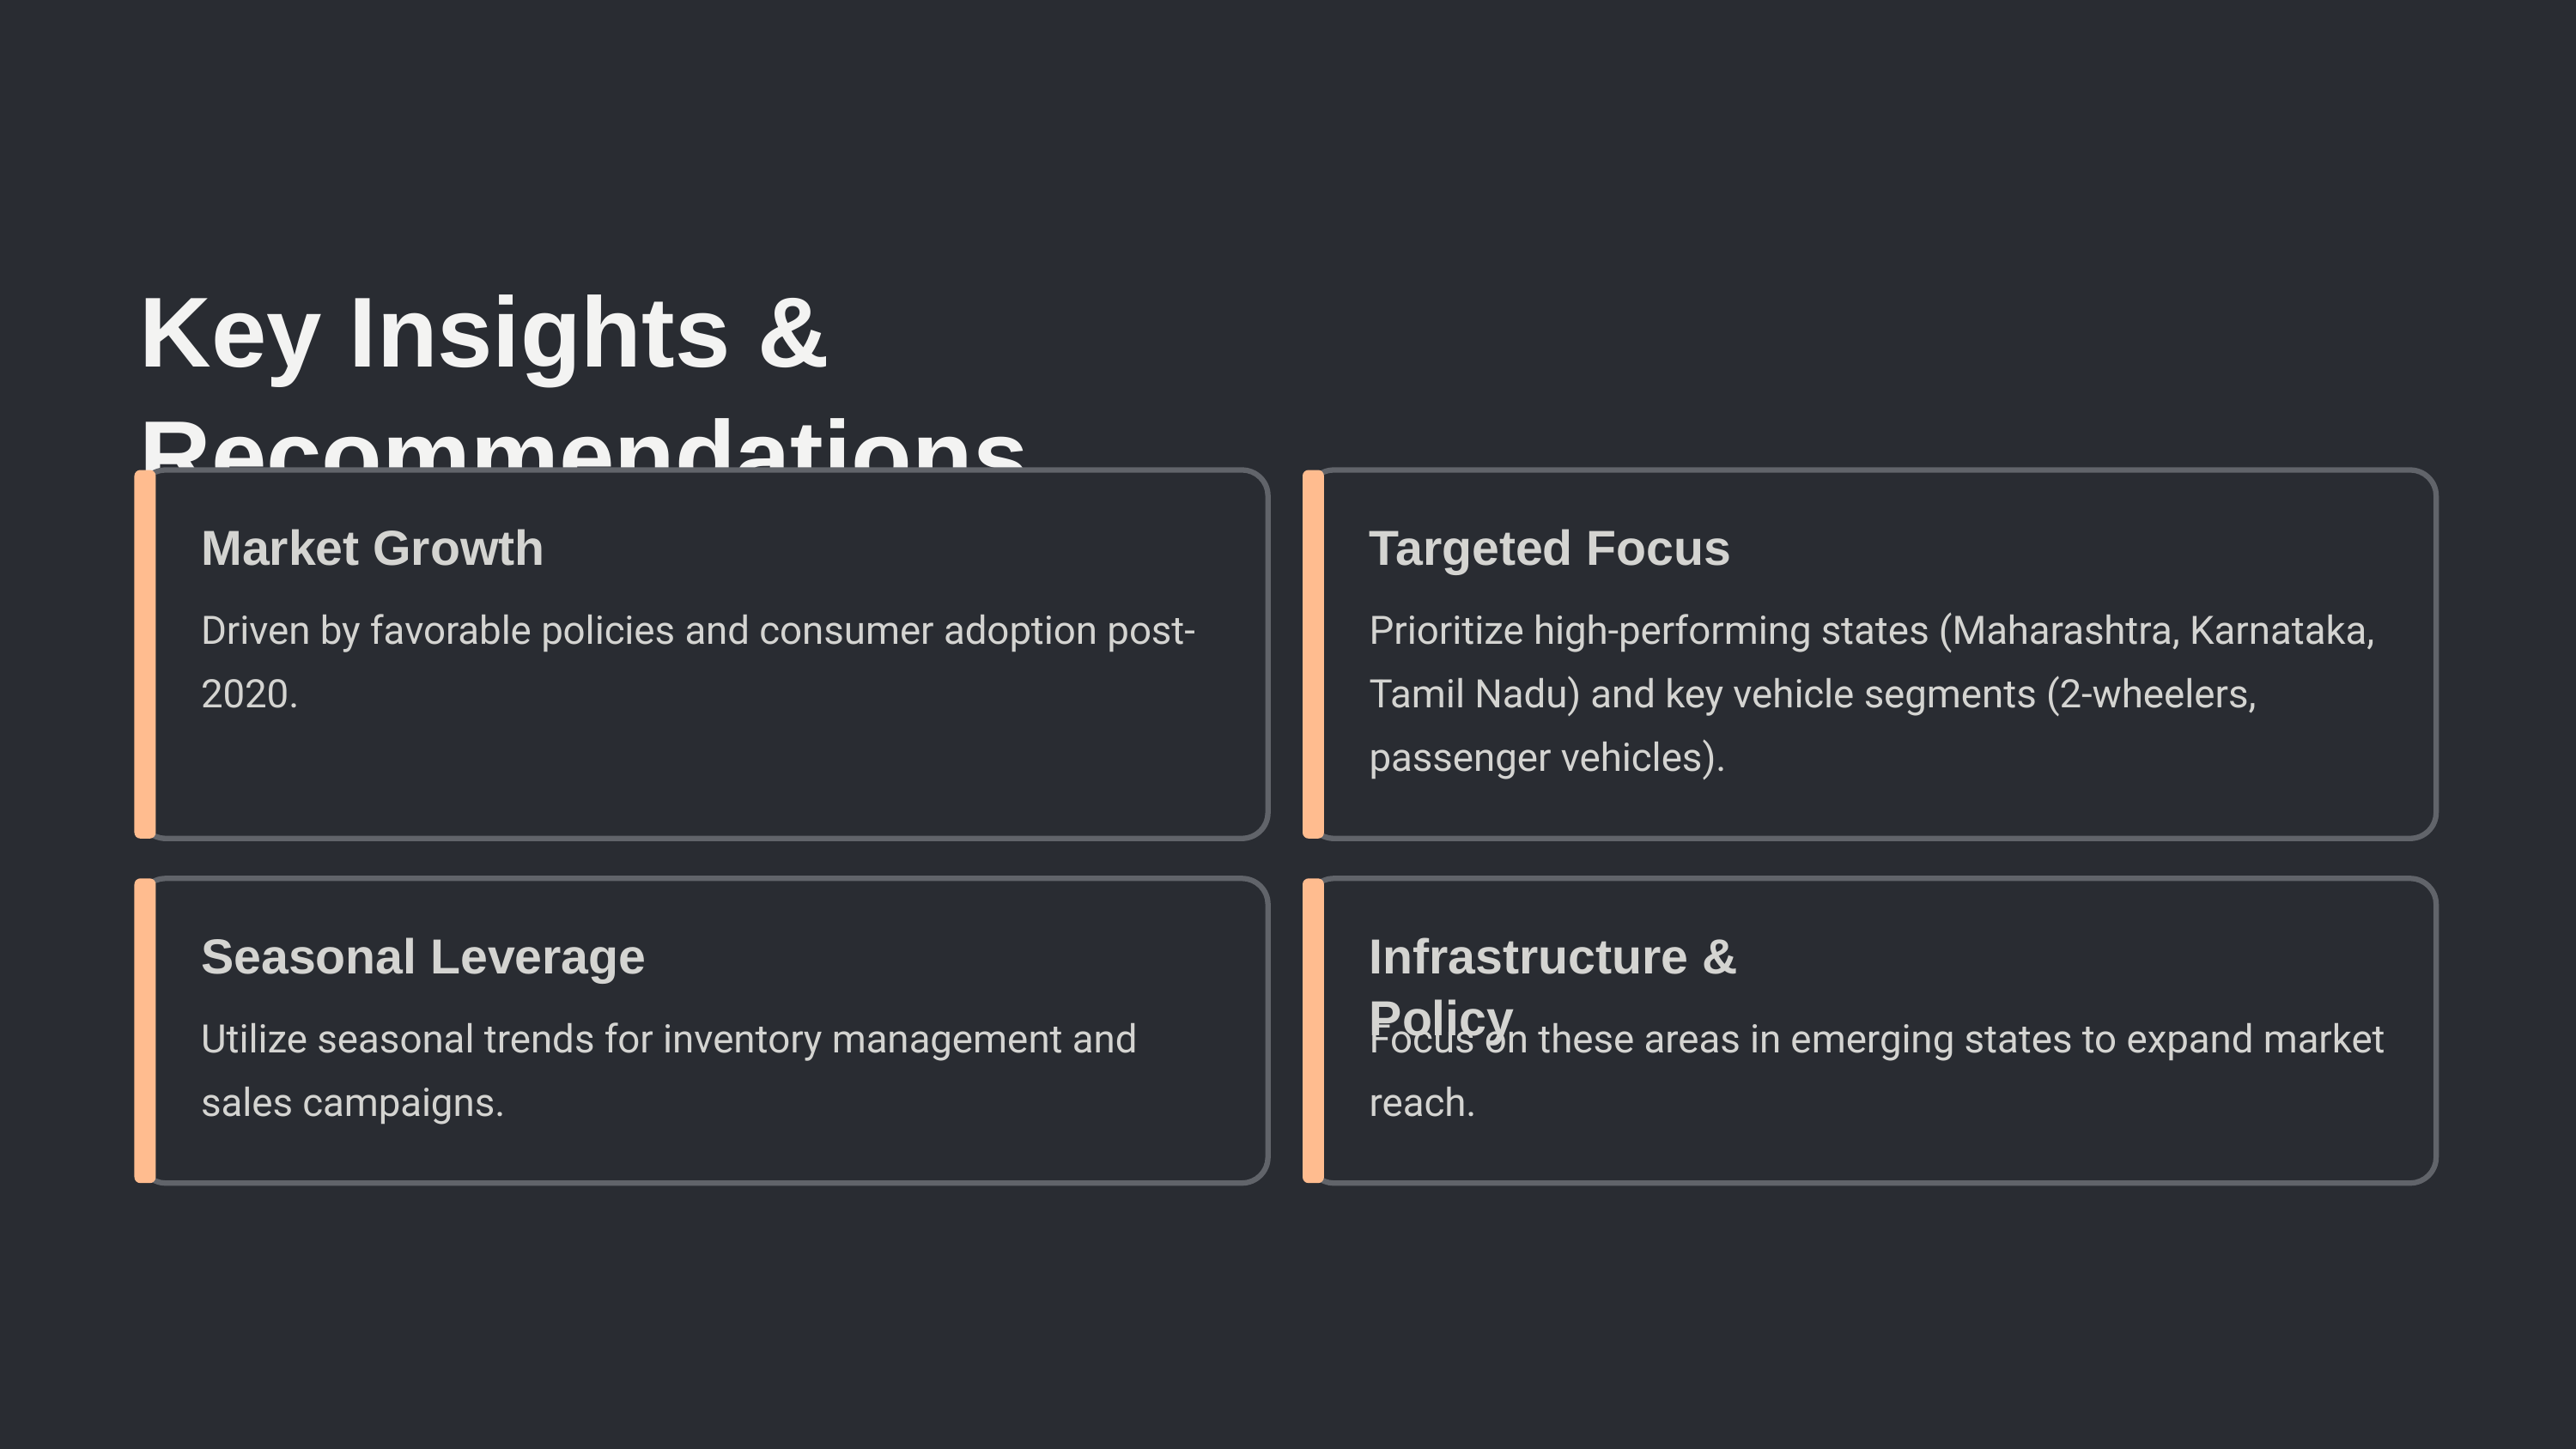

Key Insights & Recommendations

Market Growth
Targeted Focus
Driven by favorable policies and consumer adoption post-2020.
Prioritize high-performing states (Maharashtra, Karnataka, Tamil Nadu) and key vehicle segments (2-wheelers, passenger vehicles).

Seasonal Leverage
Infrastructure & Policy
Utilize seasonal trends for inventory management and sales campaigns.
Focus on these areas in emerging states to expand market reach.